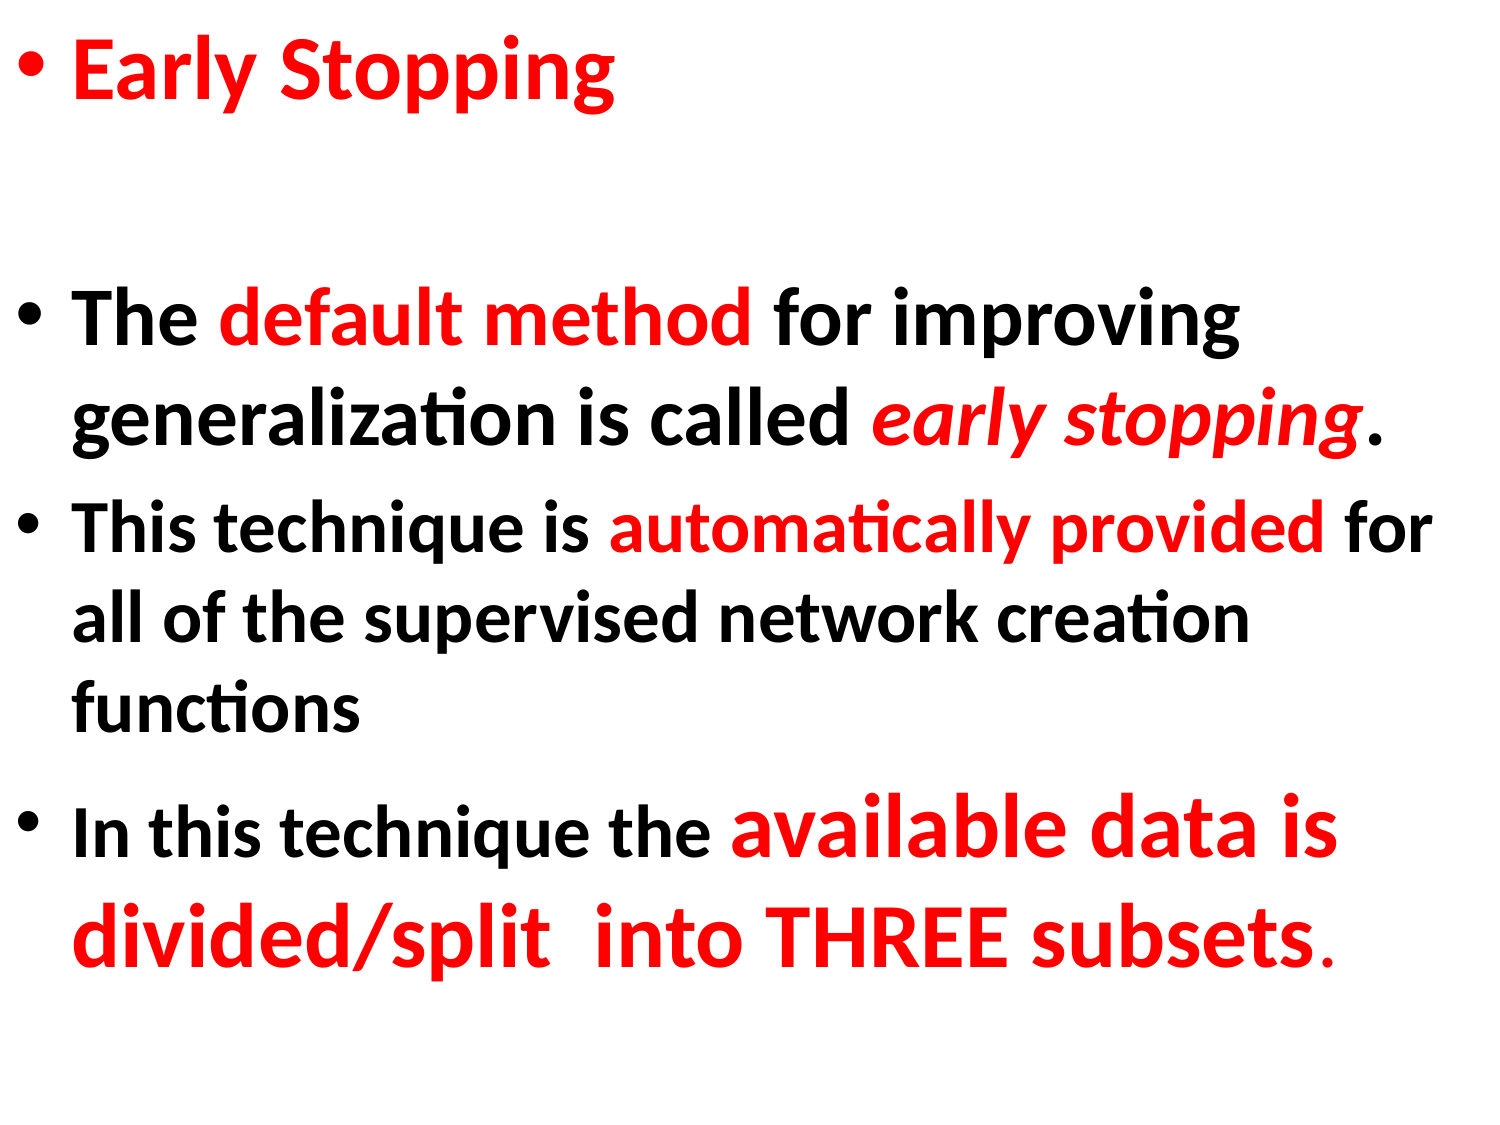

Early Stopping

The default method for improving generalization is called early stopping.
This technique is automatically provided for all of the supervised network creation functions
In this technique the available data is divided/split  into THREE subsets.